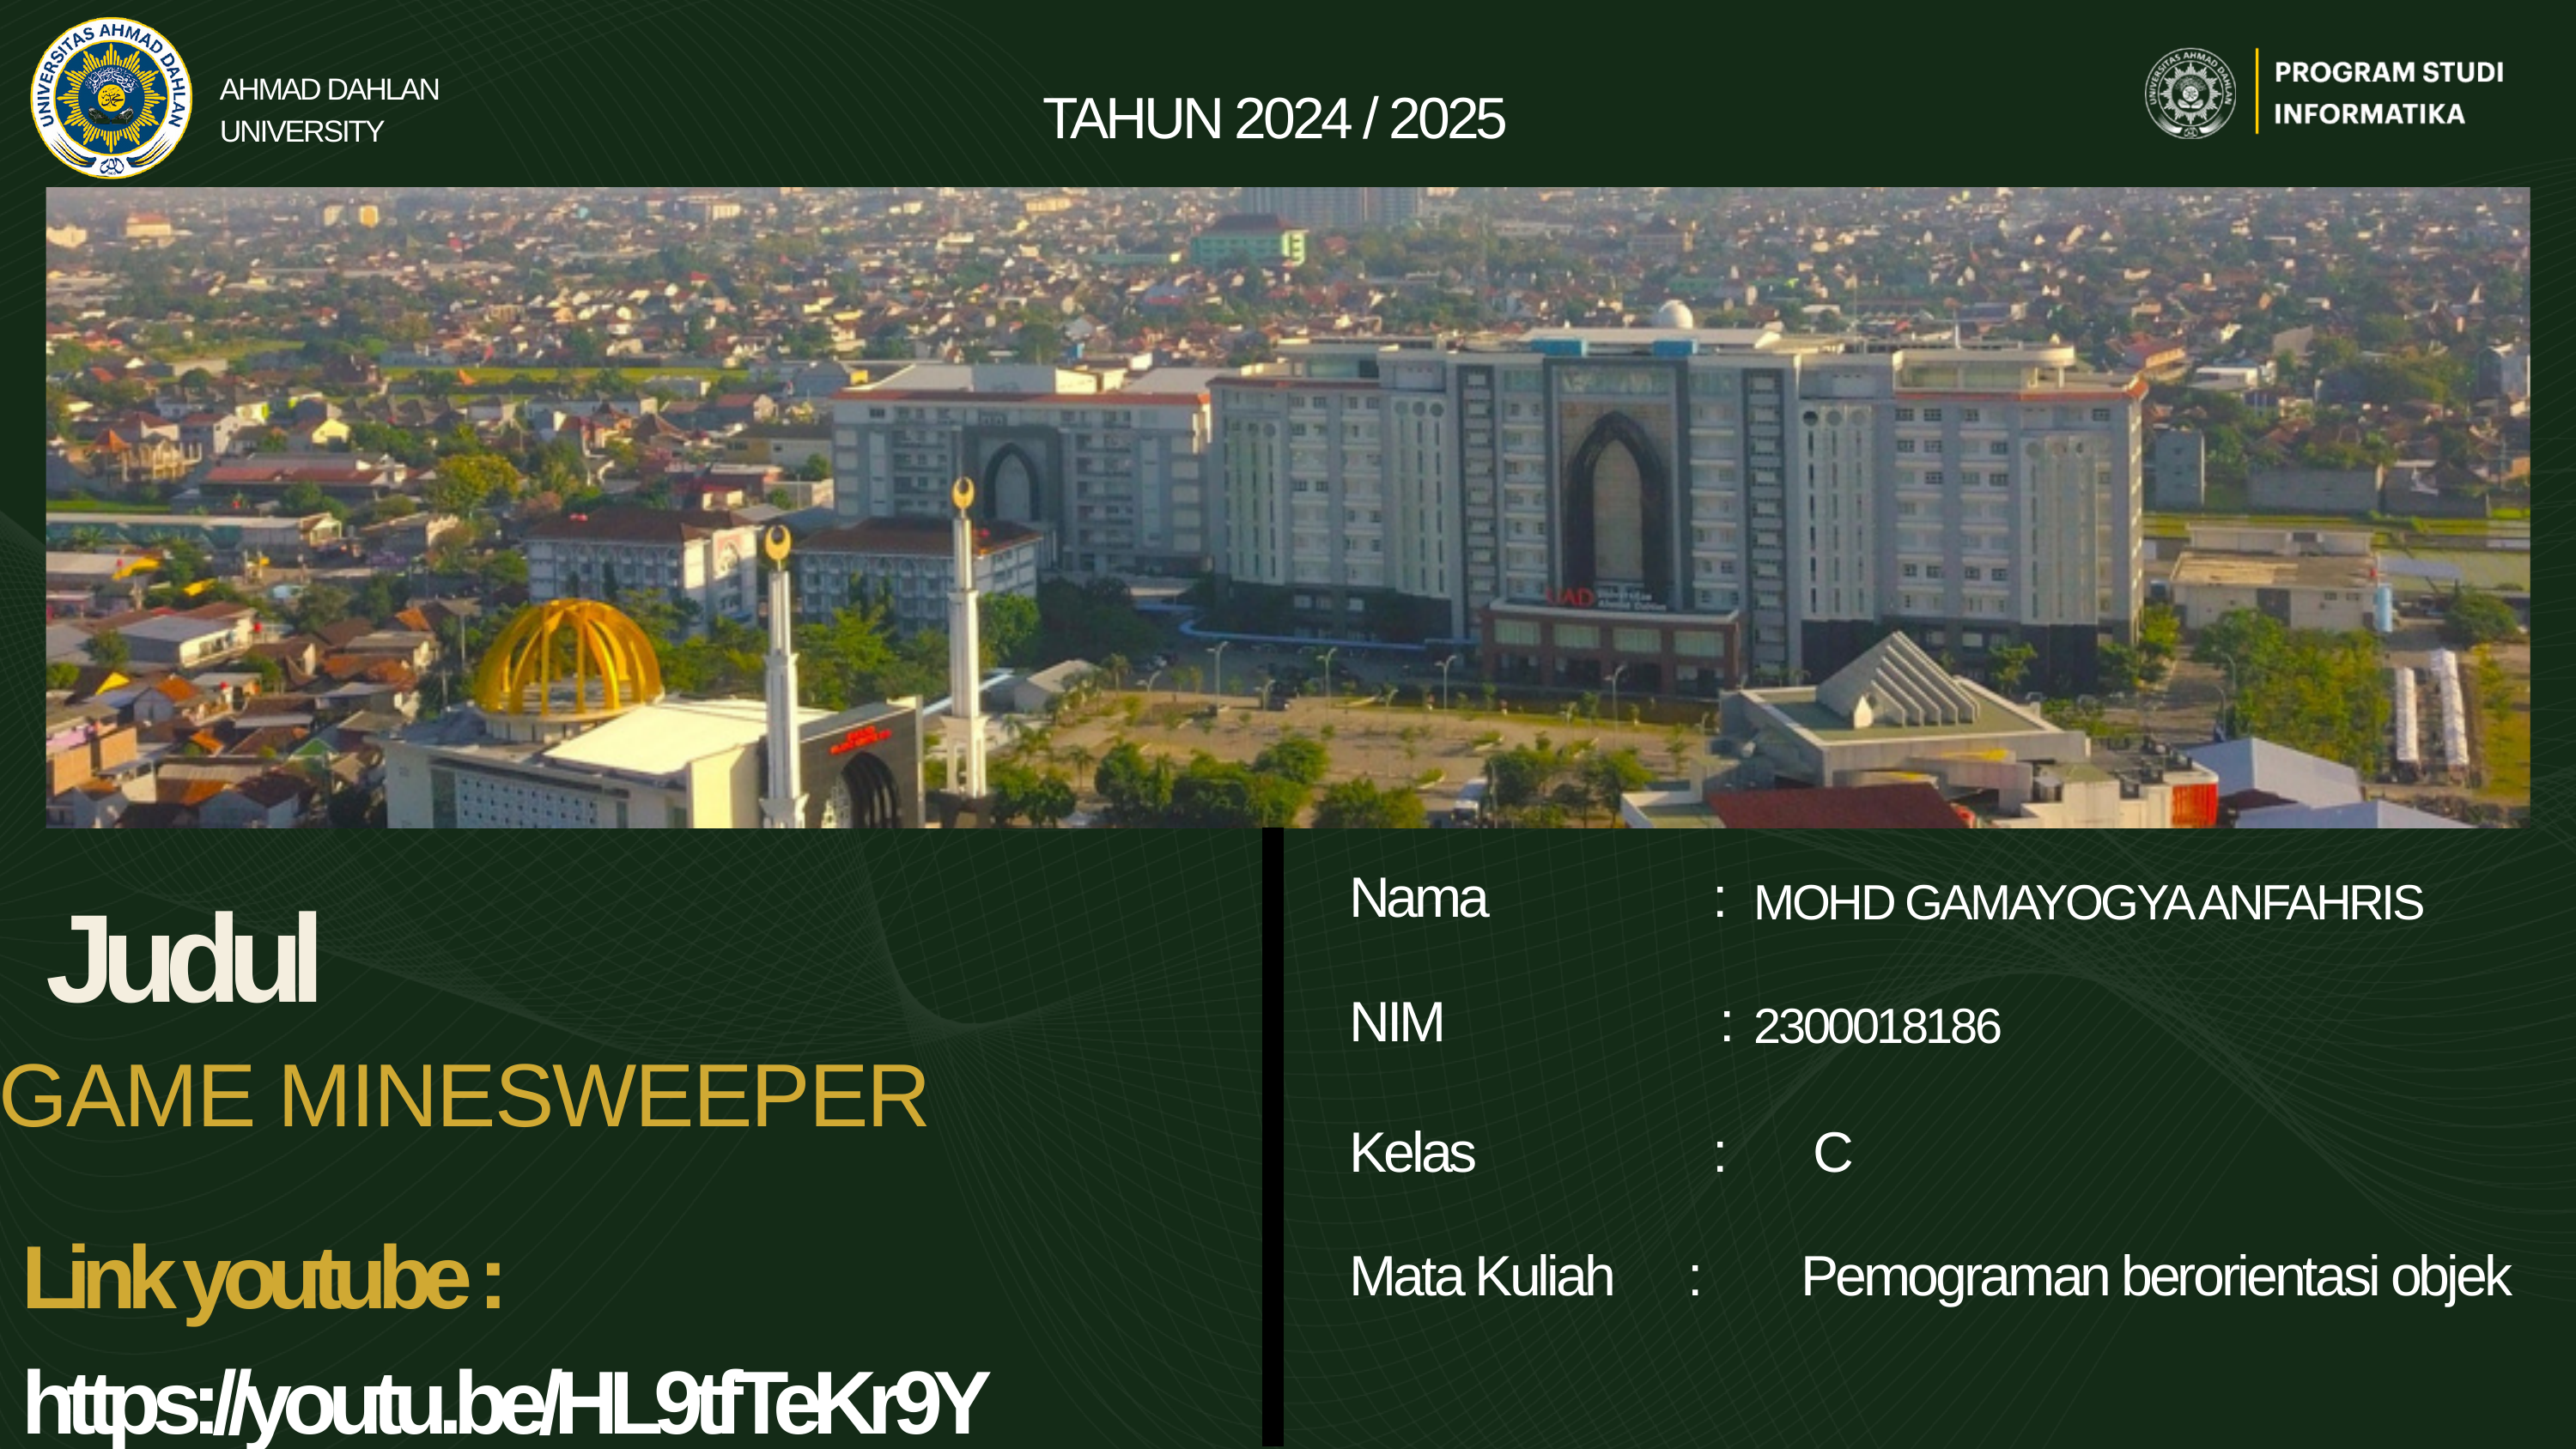

AHMAD DAHLAN UNIVERSITY
TAHUN 2024 / 2025

Nama                  :
Judul
MOHD GAMAYOGYA ANFAHRIS
NIM                      :
2300018186
GAME MINESWEEPER
Kelas                   :       C
Link youtube :   https://youtu.be/HL9tfTeKr9Y
Mata Kuliah      :        Pemograman berorientasi objek